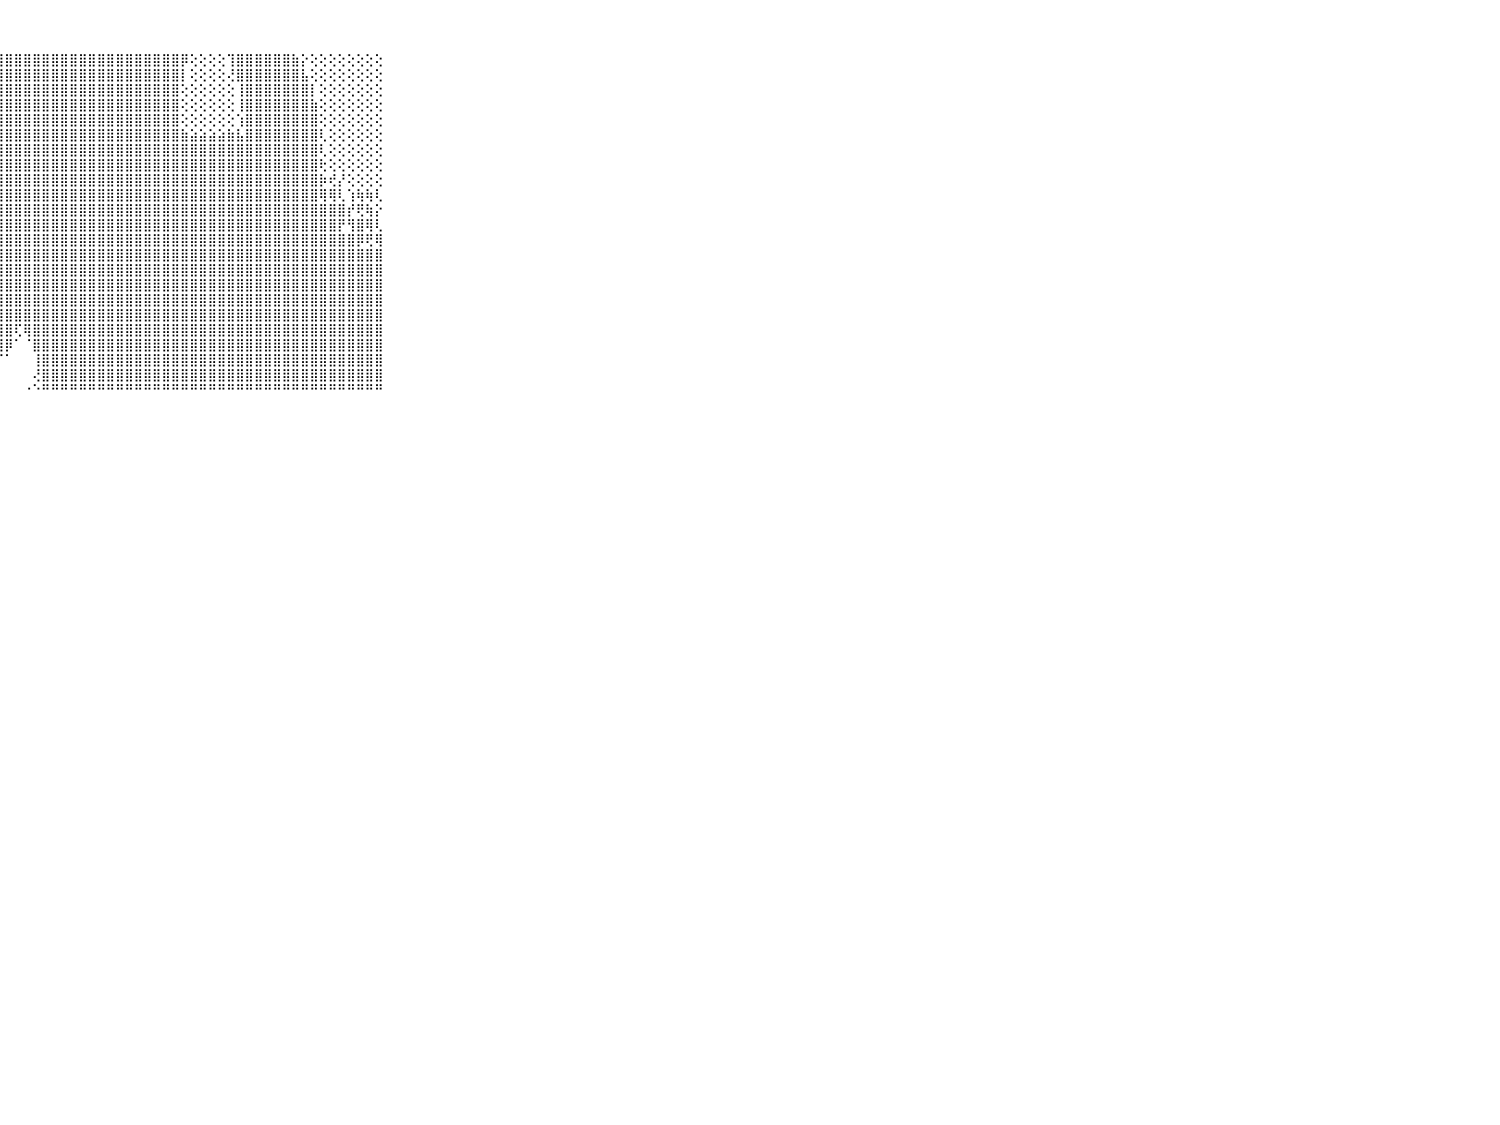

⠀⠀⠀⠀⠀⠀⠀⠀⠀⠀⠀⣿⣿⣿⣿⣿⣿⣿⣿⣿⣿⣿⣿⣿⣿⣿⣿⣿⣿⣿⣿⣿⣿⣿⣿⣿⣿⣿⣿⣿⣿⣿⣿⣿⣿⣿⣿⡿⢕⢕⢕⢕⢹⣿⣿⣿⣿⣿⣿⣷⡕⢕⢕⢕⢕⢕⢕⢕⢕⠀⠀⠀⠀⠀⠀⠀⠀⠀⠀⠀⠀
⠀⠀⠀⠀⠀⠀⠀⠀⠀⠀⠀⣿⣿⣿⣿⣿⣿⣿⣿⣿⣿⣿⣿⣿⣿⣿⣿⣿⣿⣿⣿⣿⣿⣿⣿⣿⣿⣿⣿⣿⣿⣿⣿⣿⣿⣿⣿⡇⢕⢕⢕⢕⢜⣿⣿⣿⣿⣿⣿⣿⣧⢕⢕⢕⢕⢕⢕⢕⢕⠀⠀⠀⠀⠀⠀⠀⠀⠀⠀⠀⠀
⠀⠀⠀⠀⠀⠀⠀⠀⠀⠀⠀⣿⣿⣿⣿⣿⣿⣿⣿⣿⣿⣿⣿⣿⣿⣿⣿⣿⣿⣿⣿⣿⣿⣿⣿⣿⣿⣿⣿⣿⣿⣿⣿⣿⣿⣿⣿⢕⢕⢕⢕⢕⢕⢸⣿⣿⣿⣿⣿⣿⣿⡇⢕⢕⢕⢕⢕⢕⢕⠀⠀⠀⠀⠀⠀⠀⠀⠀⠀⠀⠀
⠀⠀⠀⠀⠀⠀⠀⠀⠀⠀⠀⣿⣿⣿⣿⣿⣿⣿⣿⣿⣿⣿⣿⣿⣿⣿⣿⣿⣿⣿⣿⣿⣿⣿⣿⣿⣿⣿⣿⣿⣿⣿⣿⣿⣿⣿⣿⢕⢕⢕⢕⢕⢕⢸⣿⣿⣿⣿⣿⣿⣿⣷⢕⢕⢕⢕⢕⢕⢕⠀⠀⠀⠀⠀⠀⠀⠀⠀⠀⠀⠀
⠀⠀⠀⠀⠀⠀⠀⠀⠀⠀⠀⣿⣿⣿⣿⣿⣿⣿⣿⣿⣿⣿⣿⣿⣿⣿⣿⣿⣿⣿⣿⣿⣿⣿⣿⣿⣿⣿⣿⣿⣿⣿⣿⣿⣿⣿⣿⢕⢕⢕⢕⢕⢕⢱⣿⣿⣿⣿⣿⣿⣿⣿⢕⢕⢕⢕⢕⢕⢕⠀⠀⠀⠀⠀⠀⠀⠀⠀⠀⠀⠀
⠀⠀⠀⠀⠀⠀⠀⠀⠀⠀⠀⣿⣿⣿⣿⢟⠋⢙⢝⢝⢝⢟⢟⢟⢿⣿⣿⣿⣿⣿⣿⣿⣿⣿⣿⣿⣿⣿⣿⣿⣿⣿⣿⣿⣿⣿⣿⣷⣵⣵⣵⣵⣷⣧⣿⣿⣿⣿⣿⣿⣿⣿⢇⢕⢕⢕⢕⢕⢕⠀⠀⠀⠀⠀⠀⠀⠀⠀⠀⠀⠀
⠀⠀⠀⠀⠀⠀⠀⠀⠀⠀⠀⣿⢟⠏⠑⢄⢕⢔⣵⢷⢕⢟⢗⢷⣿⣿⣿⣿⣿⣿⣿⣿⣿⣿⣿⣿⣿⣿⣿⣿⣿⣿⣿⣿⣿⣿⣿⣿⣿⣿⣿⣿⣿⣿⣿⣿⣿⣿⣿⣿⣿⣿⢇⢕⢕⢕⢕⢕⢕⠀⠀⠀⠀⠀⠀⠀⠀⠀⠀⠀⠀
⠀⠀⠀⠀⠀⠀⠀⠀⠀⠀⠀⢟⠀⠀⠄⢕⢞⢃⢁⢅⢀⢕⣔⣸⣿⣿⣿⣿⣿⣿⣿⣿⣿⣿⣿⣿⣿⣿⣿⣿⣿⣿⣿⣿⣿⣿⣿⣿⣿⣿⣿⣿⣿⣿⣿⣿⣿⣿⣿⣿⣿⣿⢗⢕⢕⢕⢕⢕⢕⠀⠀⠀⠀⠀⠀⠀⠀⠀⠀⠀⠀
⠀⠀⠀⠀⠀⠀⠀⠀⠀⠀⠀⢀⢔⢱⡤⢄⢕⢕⢕⢕⢕⢸⣿⣿⣿⣿⣿⣿⣿⣿⣿⣿⣿⣿⣿⣿⣿⣿⣿⣿⣿⣿⣿⣿⣿⣿⣿⣿⣿⣿⣿⣿⣿⣿⣿⣿⣿⣿⣿⣿⣿⣿⡷⢞⡜⢕⢕⢕⢕⠀⠀⠀⠀⠀⠀⠀⠀⠀⠀⠀⠀
⠀⠀⠀⠀⠀⠀⠀⠀⠀⠀⠀⢕⢕⢕⣕⣵⣷⣷⣷⣷⣿⣿⣿⣿⣿⣿⣿⣿⣿⣿⣿⣿⣿⣿⣿⣿⣿⣿⣿⣿⣿⣿⣿⣿⣿⣿⣿⣿⣿⣿⣿⣿⣿⣿⣿⣿⣿⣿⣿⣿⣿⣿⢿⢿⢇⢱⢷⢷⢇⠀⠀⠀⠀⠀⠀⠀⠀⠀⠀⠀⠀
⠀⠀⠀⠀⠀⠀⠀⠀⠀⠀⠀⢕⢕⢱⣿⣿⣿⣿⣿⣿⣿⣿⣿⣿⣿⣿⣿⣿⣿⣿⣿⣿⣿⣿⣿⣿⣿⣿⣿⣿⣿⣿⣿⣿⣿⣿⣿⣿⣿⣿⣿⣿⣿⣿⣿⣿⣿⣿⣿⣿⣿⣿⣿⣿⣿⡞⢟⢷⡕⠀⠀⠀⠀⠀⠀⠀⠀⠀⠀⠀⠀
⠀⠀⠀⠀⠀⠀⠀⠀⠀⠀⠀⢕⢕⢺⣿⣿⣿⣿⣿⣿⣿⣿⣿⣿⣿⣿⣿⣿⣿⣿⣿⣿⣿⣿⣿⣿⣿⣿⣿⣿⣿⣿⣿⣿⣿⣿⣿⣿⣿⣿⣿⣿⣿⣿⣿⣿⣿⣿⣿⣿⣿⣿⣿⣿⡟⢻⣿⢿⢇⠀⠀⠀⠀⠀⠀⠀⠀⠀⠀⠀⠀
⠀⠀⠀⠀⠀⠀⠀⠀⠀⠀⠀⡕⠕⢸⣿⣿⣿⣿⣿⣿⣿⣿⣿⣿⣿⣿⣿⣿⣿⣿⣿⣿⣿⣿⣿⣿⣿⣿⣿⣿⣿⣿⣿⣿⣿⣿⣿⣿⣿⣿⣿⣿⣿⣿⣿⣿⣿⣿⣿⣿⣿⣿⣿⣿⣿⣿⡿⢟⢿⠀⠀⠀⠀⠀⠀⠀⠀⠀⠀⠀⠀
⠀⠀⠀⠀⠀⠀⠀⠀⠀⠀⠀⣿⡅⢸⣿⣿⣿⣿⣟⣿⣿⣿⣿⣿⣿⣿⣿⣿⣿⣿⣿⣿⣿⣿⣿⣿⣿⣿⣿⣿⣿⣿⣿⣿⣿⣿⣿⣿⣿⣿⣿⣿⣿⣿⣿⣿⣿⣿⣿⣿⣿⣿⣿⣿⣿⣿⣿⣿⣿⠀⠀⠀⠀⠀⠀⠀⠀⠀⠀⠀⠀
⠀⠀⠀⠀⠀⠀⠀⠀⠀⠀⠀⣿⣷⣕⣿⣿⣿⣿⣿⣿⣿⣿⣿⣿⣿⣿⣿⣿⣿⣿⣿⣿⣿⣿⣿⣿⣿⣿⣿⣿⣿⣿⣿⣿⣿⣿⣿⣿⣿⣿⣿⣿⣿⣿⣿⣿⣿⣿⣿⣿⣿⣿⣿⣿⣿⣿⣿⣿⣿⠀⠀⠀⠀⠀⠀⠀⠀⠀⠀⠀⠀
⠀⠀⠀⠀⠀⠀⠀⠀⠀⠀⠀⣿⣿⣿⣿⣿⣿⣿⣿⣿⣿⣟⣿⢟⣿⣿⣿⣿⣿⣿⣿⣿⣿⣿⣿⣿⣿⣿⣿⣿⣿⣿⣿⣿⣿⣿⣿⣿⣿⣿⣿⣿⣿⣿⣿⣿⣿⣿⣿⣿⣿⣿⣿⣿⣿⣿⣿⣿⣿⠀⠀⠀⠀⠀⠀⠀⠀⠀⠀⠀⠀
⠀⠀⠀⠀⠀⠀⠀⠀⠀⠀⠀⣿⣿⣿⣿⣿⣿⣿⣿⣿⣿⣿⣿⣿⣿⢿⣿⣿⣿⣿⣿⣿⣿⣿⣿⣿⣿⣿⣿⣿⣿⣿⣿⣿⣿⣿⣿⣿⣿⣿⣿⣿⣿⣿⣿⣿⣿⣿⣿⣿⣿⣿⣿⣿⣿⣿⣿⣿⣿⠀⠀⠀⠀⠀⠀⠀⠀⠀⠀⠀⠀
⠀⠀⠀⠀⠀⠀⠀⠀⠀⠀⠀⣿⣿⣿⣿⣿⣿⣿⣿⣿⣝⣻⣿⣿⣯⣼⣿⣿⣿⣿⣿⣿⣿⣿⣿⣿⣿⣿⣿⣿⣿⣿⣿⣿⣿⣿⣿⣿⣿⣿⣿⣿⣿⣿⣿⣿⣿⣿⣿⣿⣿⣿⣿⣿⣿⣿⣿⣿⣿⠀⠀⠀⠀⠀⠀⠀⠀⠀⠀⠀⠀
⠀⠀⠀⠀⠀⠀⠀⠀⠀⠀⠀⣿⣿⣿⣿⣿⡿⣿⣿⣿⣿⣿⣿⣿⣿⣿⣿⣿⣿⢏⢿⣿⣿⣿⣿⣿⣿⣿⣿⣿⣿⣿⣿⣿⣿⣿⣿⣿⣿⣿⣿⣿⣿⣿⣿⣿⣿⣿⣿⣿⣿⣿⣿⣿⣿⣿⣿⣿⣿⠀⠀⠀⠀⠀⠀⠀⠀⠀⠀⠀⠀
⠀⠀⠀⠀⠀⠀⠀⠀⠀⠀⠀⣿⣿⣿⣿⣿⡏⢻⣿⣿⣿⣿⣿⣿⣿⣿⣿⣿⡿⠁⠈⣿⣿⣿⣿⣿⣿⣿⣿⣿⣿⣿⣿⣿⣿⣿⣿⣿⣿⣿⣿⣿⣿⣿⣿⣿⣿⣿⣿⣿⣿⣿⣿⣿⣿⣿⣿⣿⣿⠀⠀⠀⠀⠀⠀⠀⠀⠀⠀⠀⠀
⠀⠀⠀⠀⠀⠀⠀⠀⠀⠀⠀⣿⣿⣿⣿⣿⡕⢑⢻⣿⣿⡟⢟⢟⢟⢟⡿⠏⠁⠀⠀⢸⣿⣿⣿⣿⣿⣿⣿⣿⣿⣿⣿⣿⣿⣿⣿⣿⣿⣿⣿⣿⣿⣿⣿⣿⣿⣿⣿⣿⣿⣿⣿⣿⣿⣿⣿⣿⣿⠀⠀⠀⠀⠀⠀⠀⠀⠀⠀⠀⠀
⠀⠀⠀⠀⠀⠀⠀⠀⠀⠀⠀⣿⣿⣿⣿⣿⣇⢔⠅⠜⢝⢟⢇⠑⠑⠑⠁⠀⠀⠀⠀⢜⣿⣿⣿⣿⣿⣿⣿⣿⣿⣿⣿⣿⣿⣿⣿⣿⣿⣿⣿⣿⣿⣿⣿⣿⣿⣿⣿⣿⣿⣿⣿⣿⣿⣿⣿⣿⣿⠀⠀⠀⠀⠀⠀⠀⠀⠀⠀⠀⠀
⠀⠀⠀⠀⠀⠀⠀⠀⠀⠀⠀⠛⠛⠛⠛⠛⠛⠑⠁⠐⠀⠀⠀⠀⠀⠀⠀⠀⠀⠀⠐⠑⠛⠛⠛⠛⠛⠛⠛⠛⠛⠛⠛⠛⠛⠛⠛⠛⠛⠛⠛⠛⠛⠛⠛⠛⠛⠛⠛⠛⠛⠛⠛⠛⠛⠛⠛⠛⠛⠀⠀⠀⠀⠀⠀⠀⠀⠀⠀⠀⠀